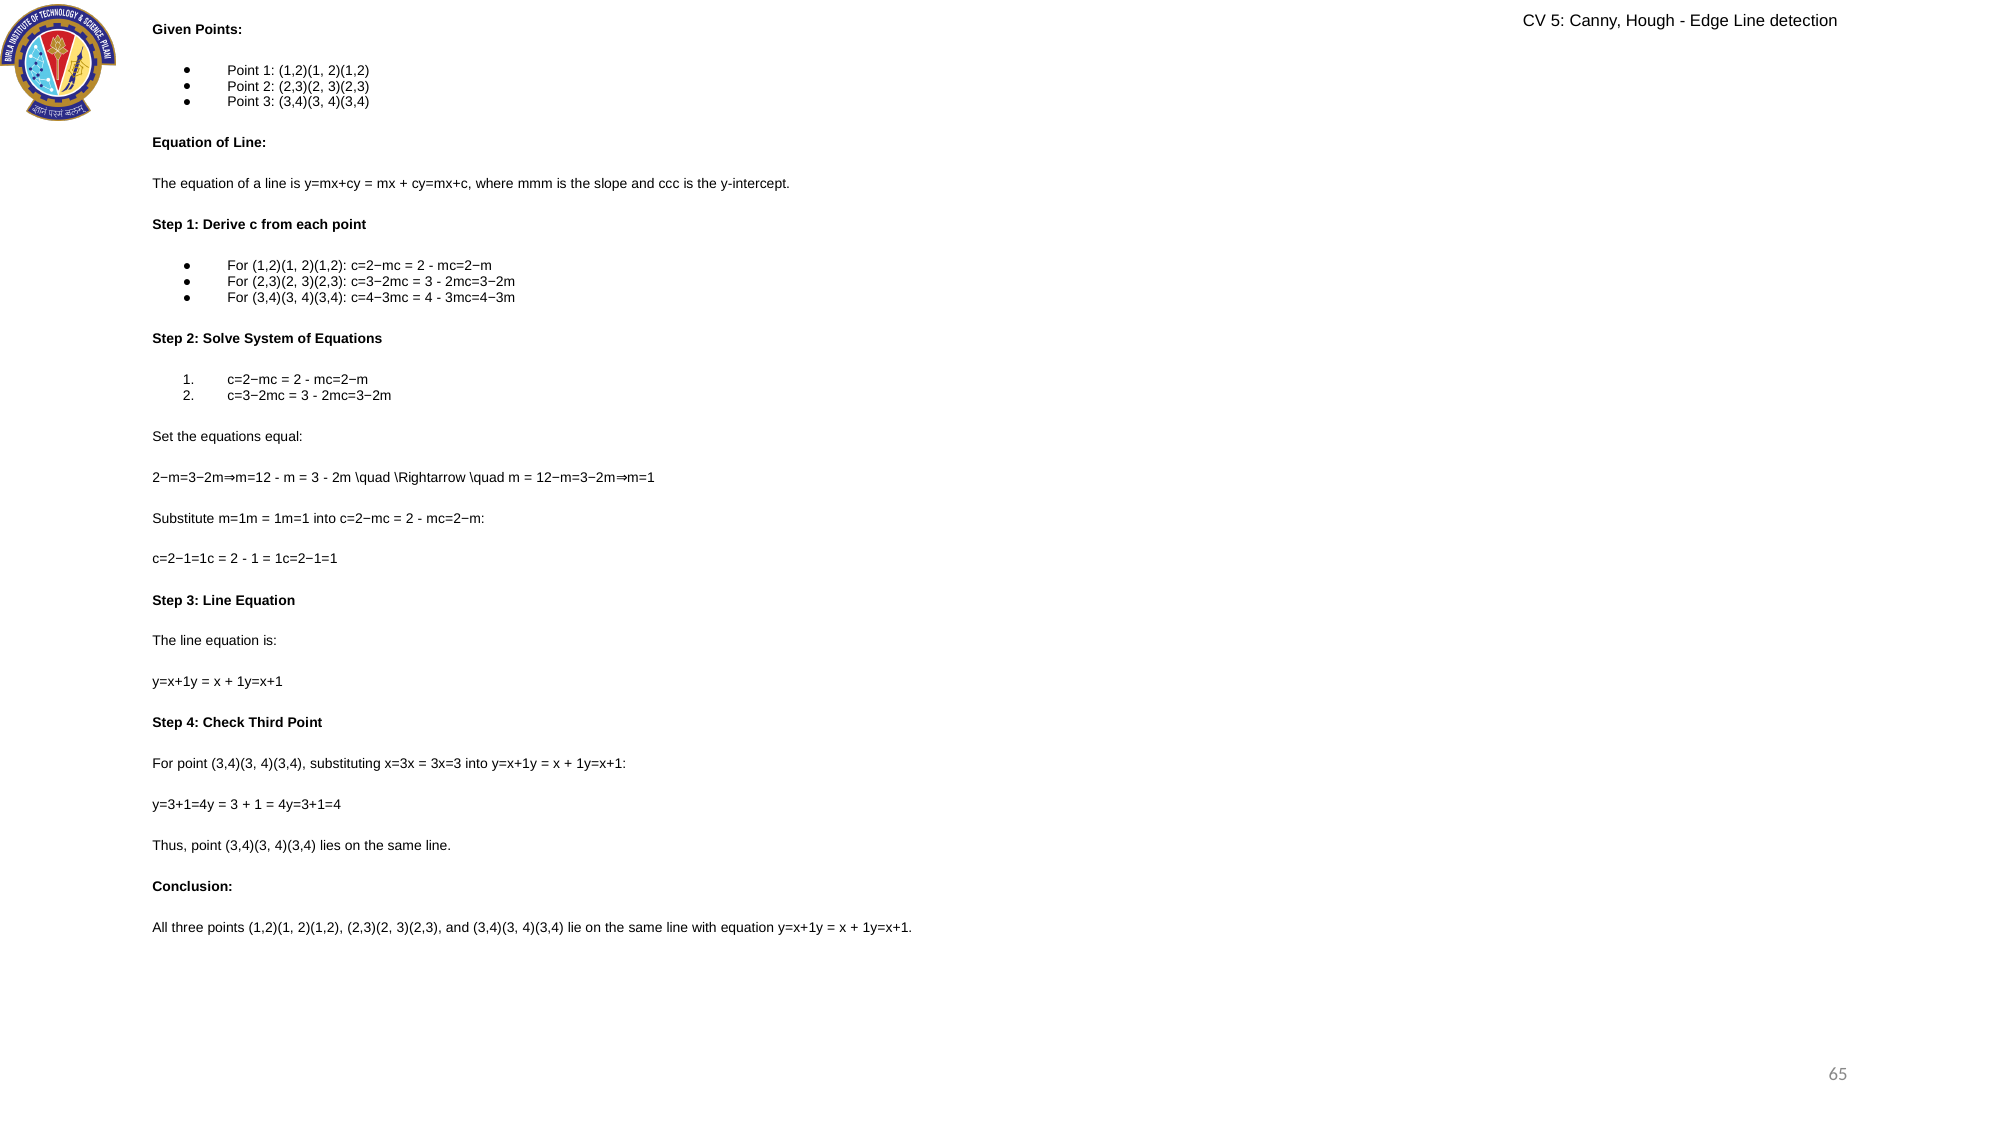

Given Points:
Point 1: (1,2)(1, 2)(1,2)
Point 2: (2,3)(2, 3)(2,3)
Point 3: (3,4)(3, 4)(3,4)
Equation of Line:
The equation of a line is y=mx+cy = mx + cy=mx+c, where mmm is the slope and ccc is the y-intercept.
Step 1: Derive c from each point
For (1,2)(1, 2)(1,2): c=2−mc = 2 - mc=2−m
For (2,3)(2, 3)(2,3): c=3−2mc = 3 - 2mc=3−2m
For (3,4)(3, 4)(3,4): c=4−3mc = 4 - 3mc=4−3m
Step 2: Solve System of Equations
c=2−mc = 2 - mc=2−m
c=3−2mc = 3 - 2mc=3−2m
Set the equations equal:
2−m=3−2m⇒m=12 - m = 3 - 2m \quad \Rightarrow \quad m = 12−m=3−2m⇒m=1
Substitute m=1m = 1m=1 into c=2−mc = 2 - mc=2−m:
c=2−1=1c = 2 - 1 = 1c=2−1=1
Step 3: Line Equation
The line equation is:
y=x+1y = x + 1y=x+1
Step 4: Check Third Point
For point (3,4)(3, 4)(3,4), substituting x=3x = 3x=3 into y=x+1y = x + 1y=x+1:
y=3+1=4y = 3 + 1 = 4y=3+1=4
Thus, point (3,4)(3, 4)(3,4) lies on the same line.
Conclusion:
All three points (1,2)(1, 2)(1,2), (2,3)(2, 3)(2,3), and (3,4)(3, 4)(3,4) lie on the same line with equation y=x+1y = x + 1y=x+1.

65